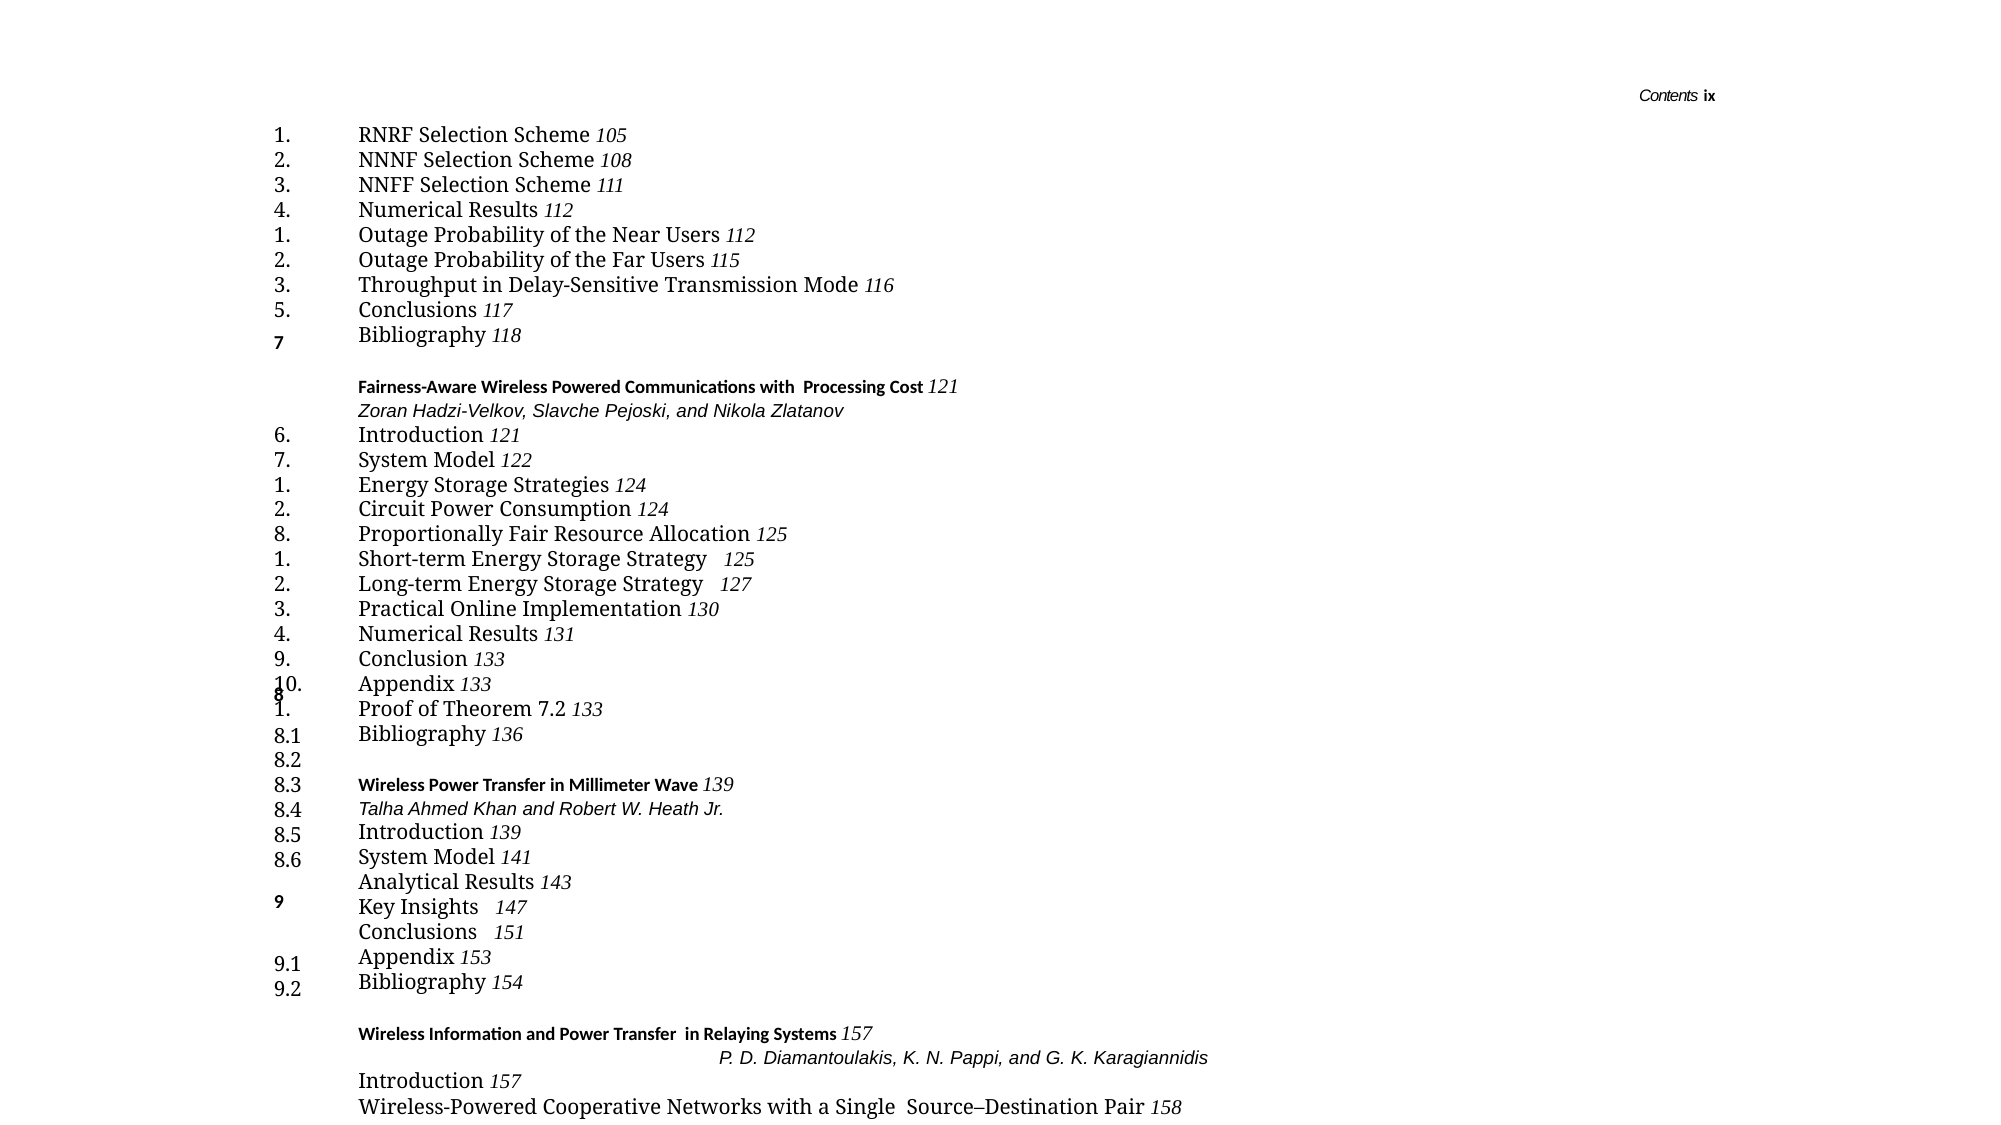

Contents ix
RNRF Selection Scheme 105
NNNF Selection Scheme 108
NNFF Selection Scheme 111
Numerical Results 112
Outage Probability of the Near Users 112
Outage Probability of the Far Users 115
Throughput in Delay-Sensitive Transmission Mode 116
Conclusions 117
Bibliography 118
Fairness-Aware Wireless Powered Communications with  Processing Cost 121
Zoran Hadzi-Velkov, Slavche Pejoski, and Nikola Zlatanov
Introduction 121
System Model 122
Energy Storage Strategies 124
Circuit Power Consumption 124
Proportionally Fair Resource Allocation 125
Short-term Energy Storage Strategy   125
Long-term Energy Storage Strategy   127
Practical Online Implementation 130
Numerical Results 131
Conclusion 133
Appendix 133
Proof of Theorem 7.2 133
Bibliography 136
Wireless Power Transfer in Millimeter Wave 139
Talha Ahmed Khan and Robert W. Heath Jr.
Introduction 139
System Model 141
Analytical Results 143
Key Insights   147
Conclusions   151
Appendix 153
Bibliography 154
Wireless Information and Power Transfer  in Relaying Systems 157
P. D. Diamantoulakis, K. N. Pappi, and G. K. Karagiannidis
Introduction 157
Wireless-Powered Cooperative Networks with a Single  Source–Destination Pair 158
7
8
8.1
8.2
8.3
8.4
8.5
8.6
9
9.1
9.2